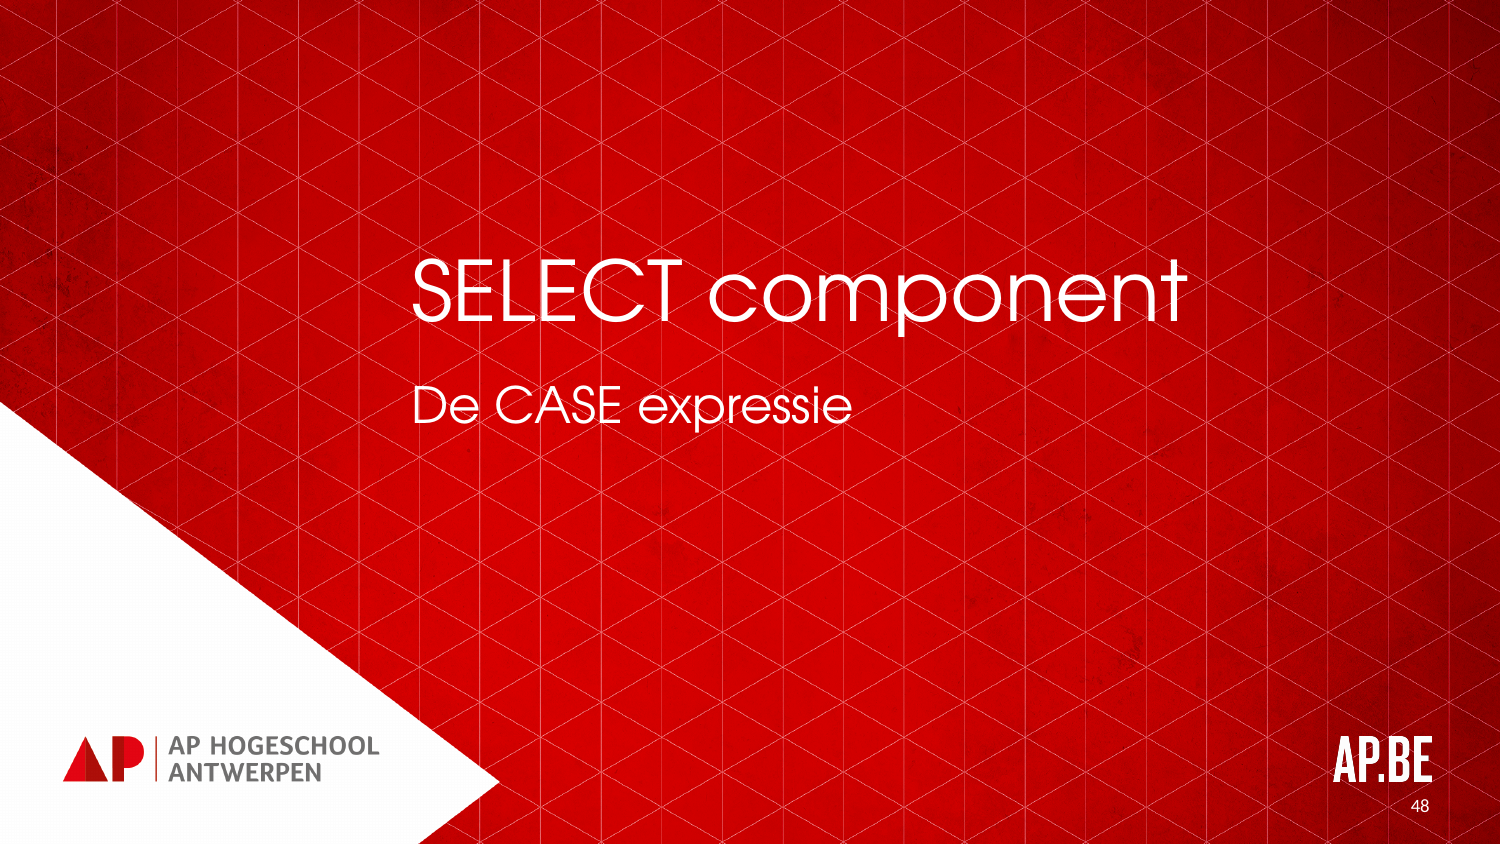

# SELECT component
De CASE expressie
48